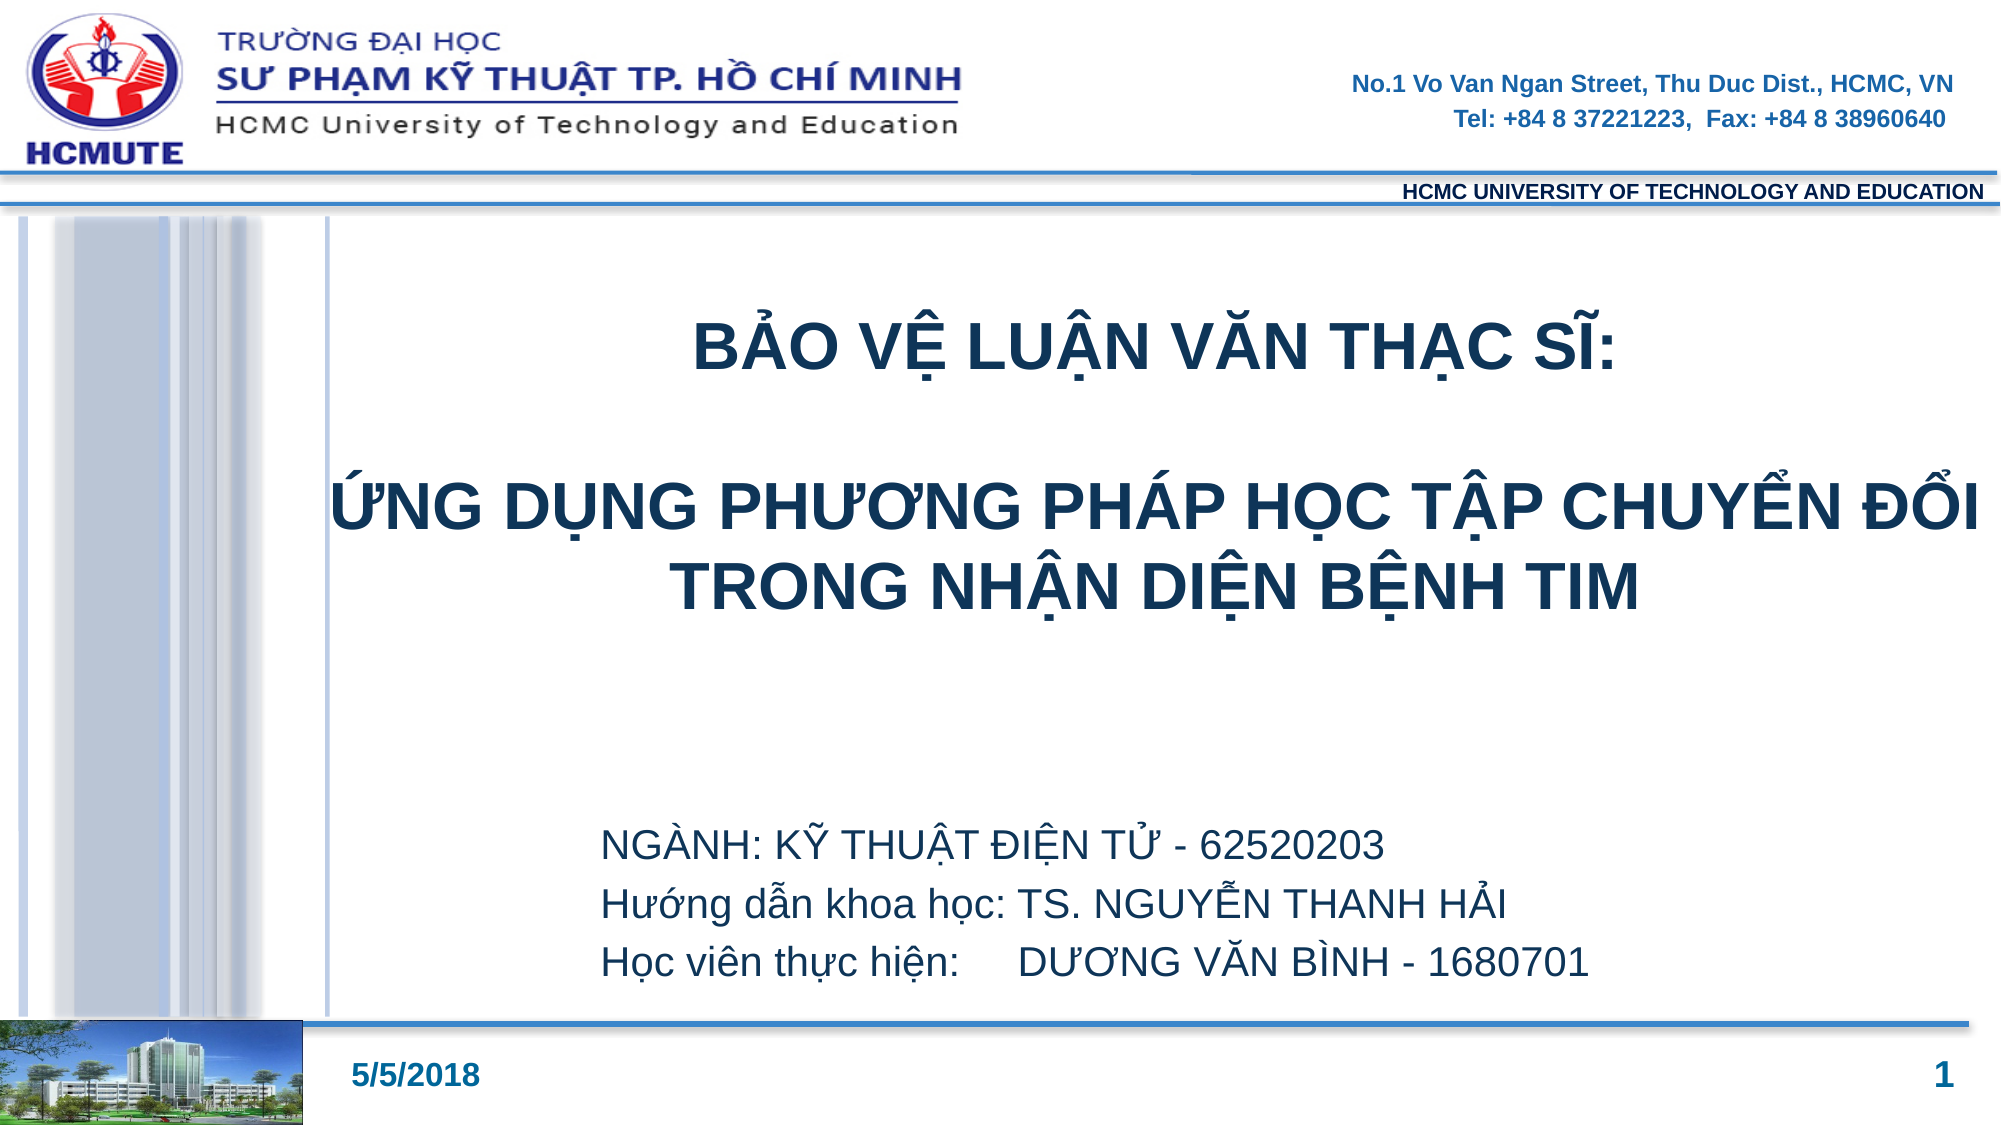

# BẢO VỆ LUẬN VĂN THẠC SĨ: ứng dụng phương pháp học Tập chuyển đổi trong nhận diện bệnh tim

NGÀNH: KỸ THUẬT ĐIỆN TỬ - 62520203
Hướng dẫn khoa học: TS. NGUYỄN THANH HẢI
Học viên thực hiện:     DƯƠNG VĂN BÌNH - 1680701
5/5/2018
1